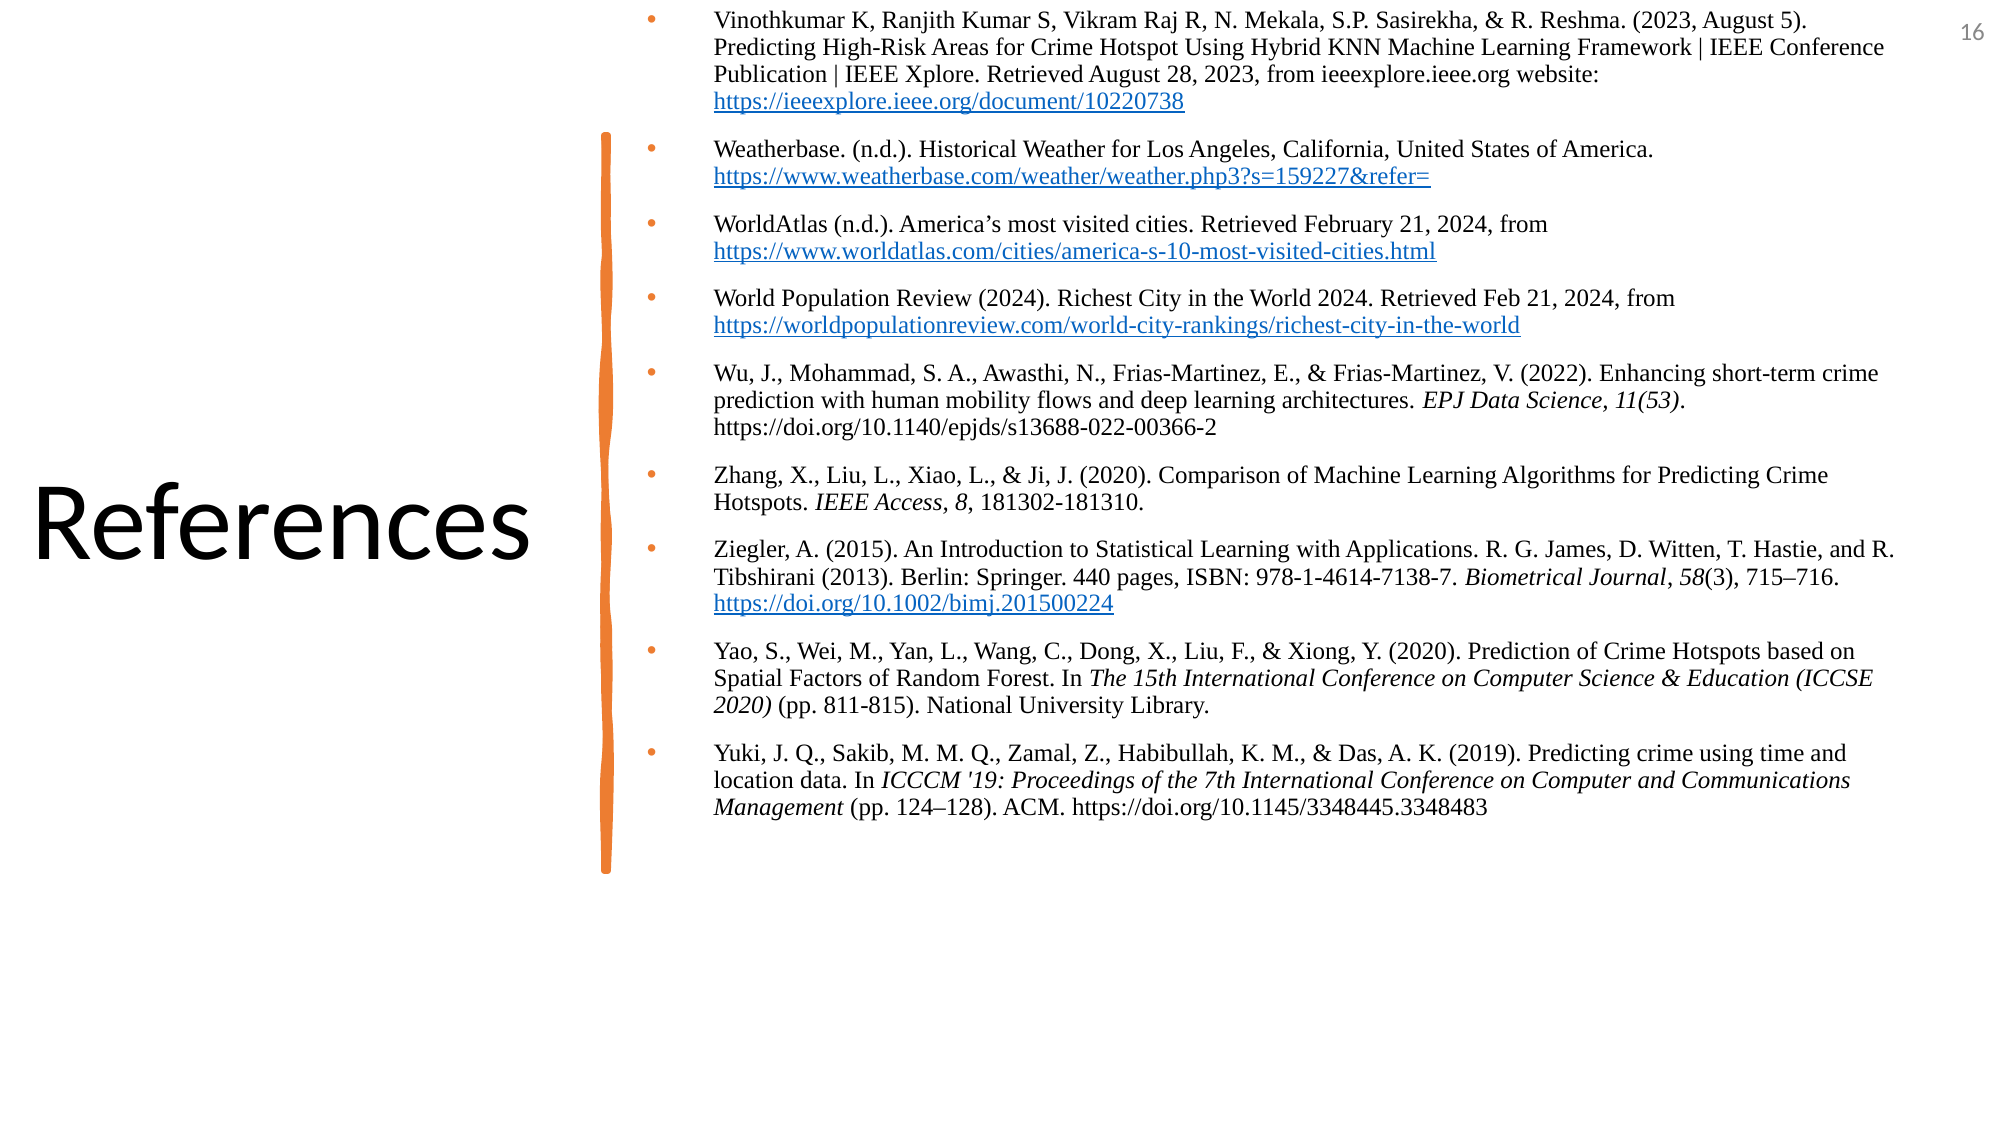

Vinothkumar K, Ranjith Kumar S, Vikram Raj R, N. Mekala, S.P. Sasirekha, & R. Reshma. (2023, August 5). Predicting High-Risk Areas for Crime Hotspot Using Hybrid KNN Machine Learning Framework | IEEE Conference Publication | IEEE Xplore. Retrieved August 28, 2023, from ieeexplore.ieee.org website: https://ieeexplore.ieee.org/document/10220738
Weatherbase. (n.d.). Historical Weather for Los Angeles, California, United States of America.  https://www.weatherbase.com/weather/weather.php3?s=159227&refer=
WorldAtlas (n.d.). America’s most visited cities. Retrieved February 21, 2024, from https://www.worldatlas.com/cities/america-s-10-most-visited-cities.html
World Population Review (2024). Richest City in the World 2024. Retrieved Feb 21, 2024, from https://worldpopulationreview.com/world-city-rankings/richest-city-in-the-world
Wu, J., Mohammad, S. A., Awasthi, N., Frias-Martinez, E., & Frias-Martinez, V. (2022). Enhancing short-term crime prediction with human mobility flows and deep learning architectures. EPJ Data Science, 11(53). https://doi.org/10.1140/epjds/s13688-022-00366-2
Zhang, X., Liu, L., Xiao, L., & Ji, J. (2020). Comparison of Machine Learning Algorithms for Predicting Crime Hotspots. IEEE Access, 8, 181302-181310.
Ziegler, A. (2015). An Introduction to Statistical Learning with Applications. R. G. James, D. Witten, T. Hastie, and R. Tibshirani (2013). Berlin: Springer. 440 pages, ISBN: 978-1-4614-7138-7. Biometrical Journal, 58(3), 715–716. https://doi.org/10.1002/bimj.201500224
Yao, S., Wei, M., Yan, L., Wang, C., Dong, X., Liu, F., & Xiong, Y. (2020). Prediction of Crime Hotspots based on Spatial Factors of Random Forest. In The 15th International Conference on Computer Science & Education (ICCSE 2020) (pp. 811-815). National University Library.
Yuki, J. Q., Sakib, M. M. Q., Zamal, Z., Habibullah, K. M., & Das, A. K. (2019). Predicting crime using time and location data. In ICCCM '19: Proceedings of the 7th International Conference on Computer and Communications Management (pp. 124–128). ACM. https://doi.org/10.1145/3348445.3348483
16
# References